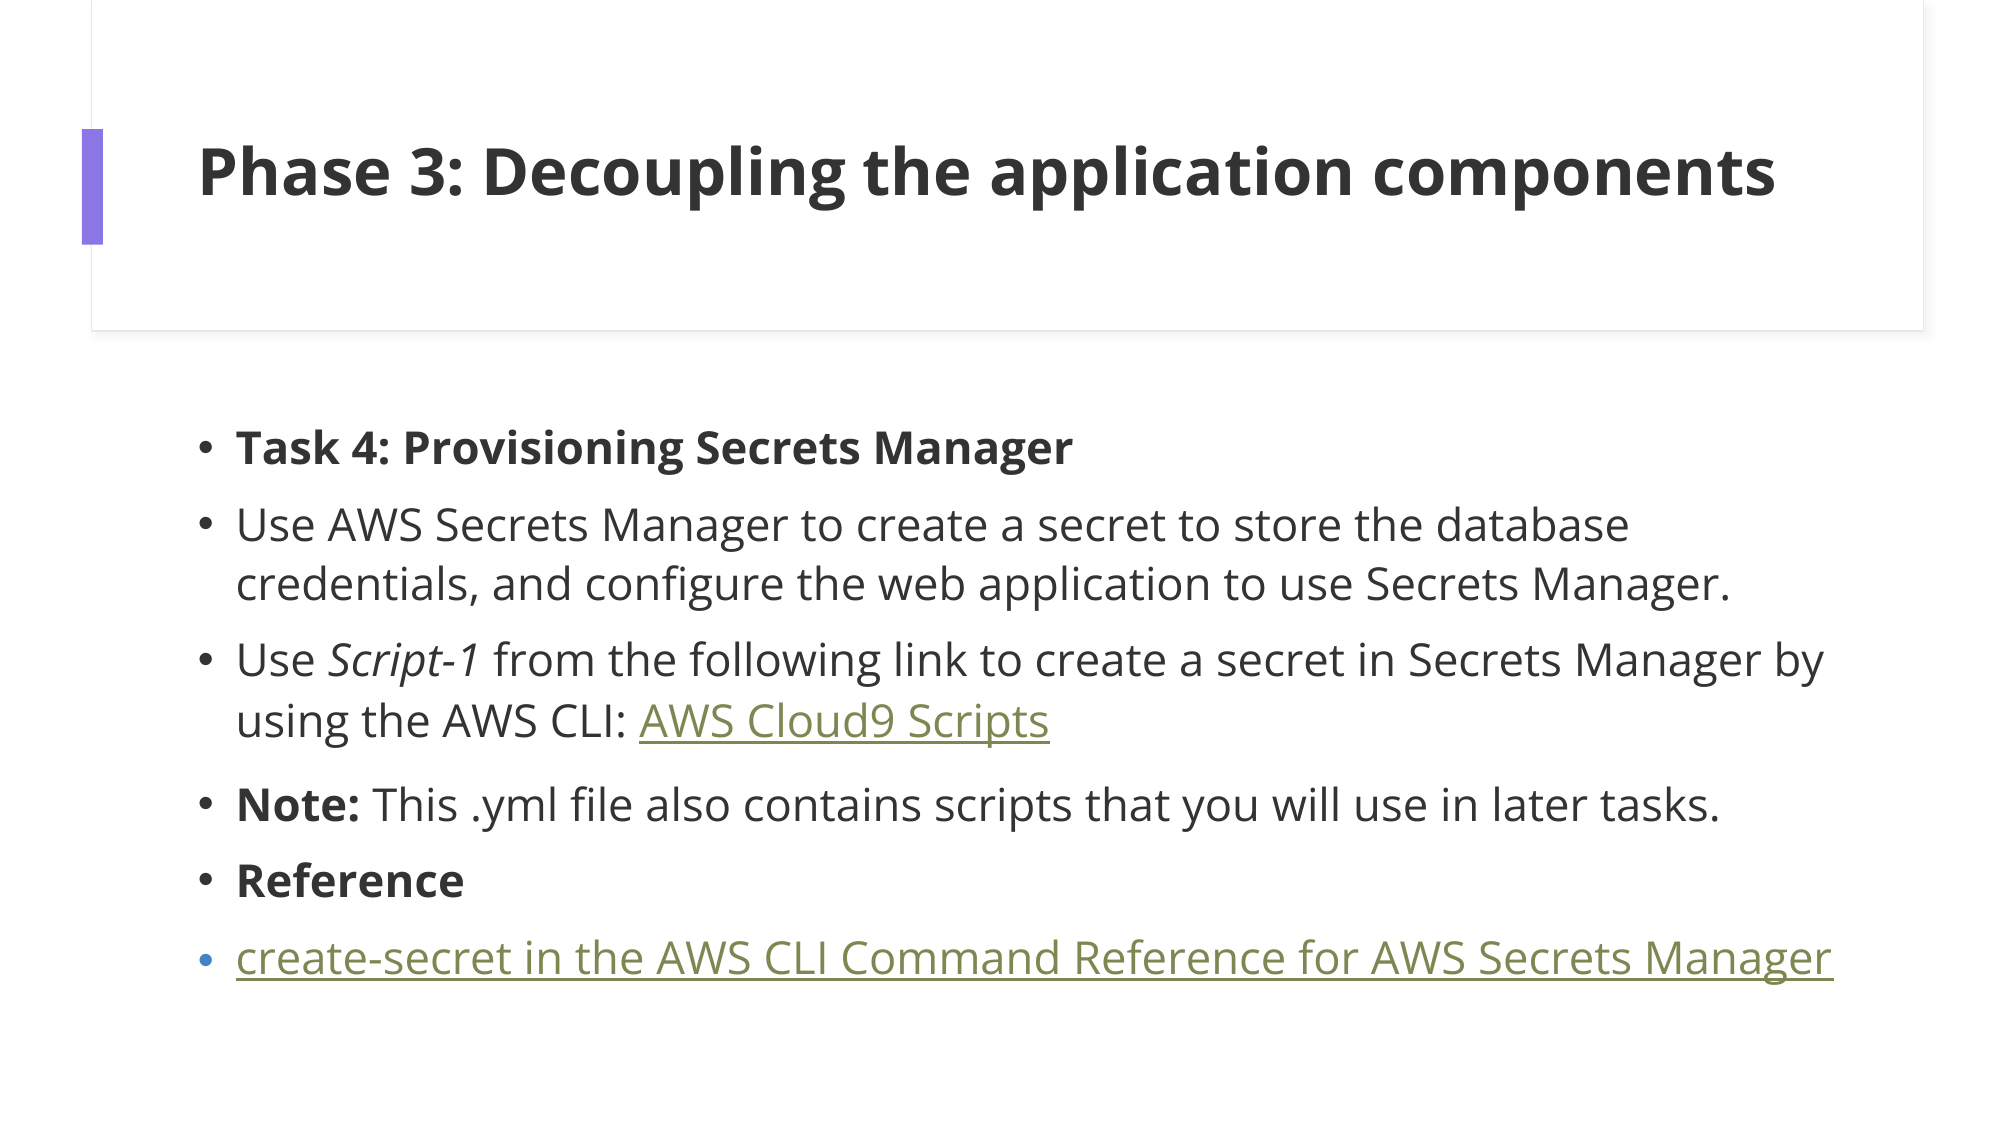

# Phase 3: Decoupling the application components
Task 4: Provisioning Secrets Manager
Use AWS Secrets Manager to create a secret to store the database credentials, and configure the web application to use Secrets Manager.
Use Script-1 from the following link to create a secret in Secrets Manager by using the AWS CLI: AWS Cloud9 Scripts
Note: This .yml file also contains scripts that you will use in later tasks.
Reference
create-secret in the AWS CLI Command Reference for AWS Secrets Manager